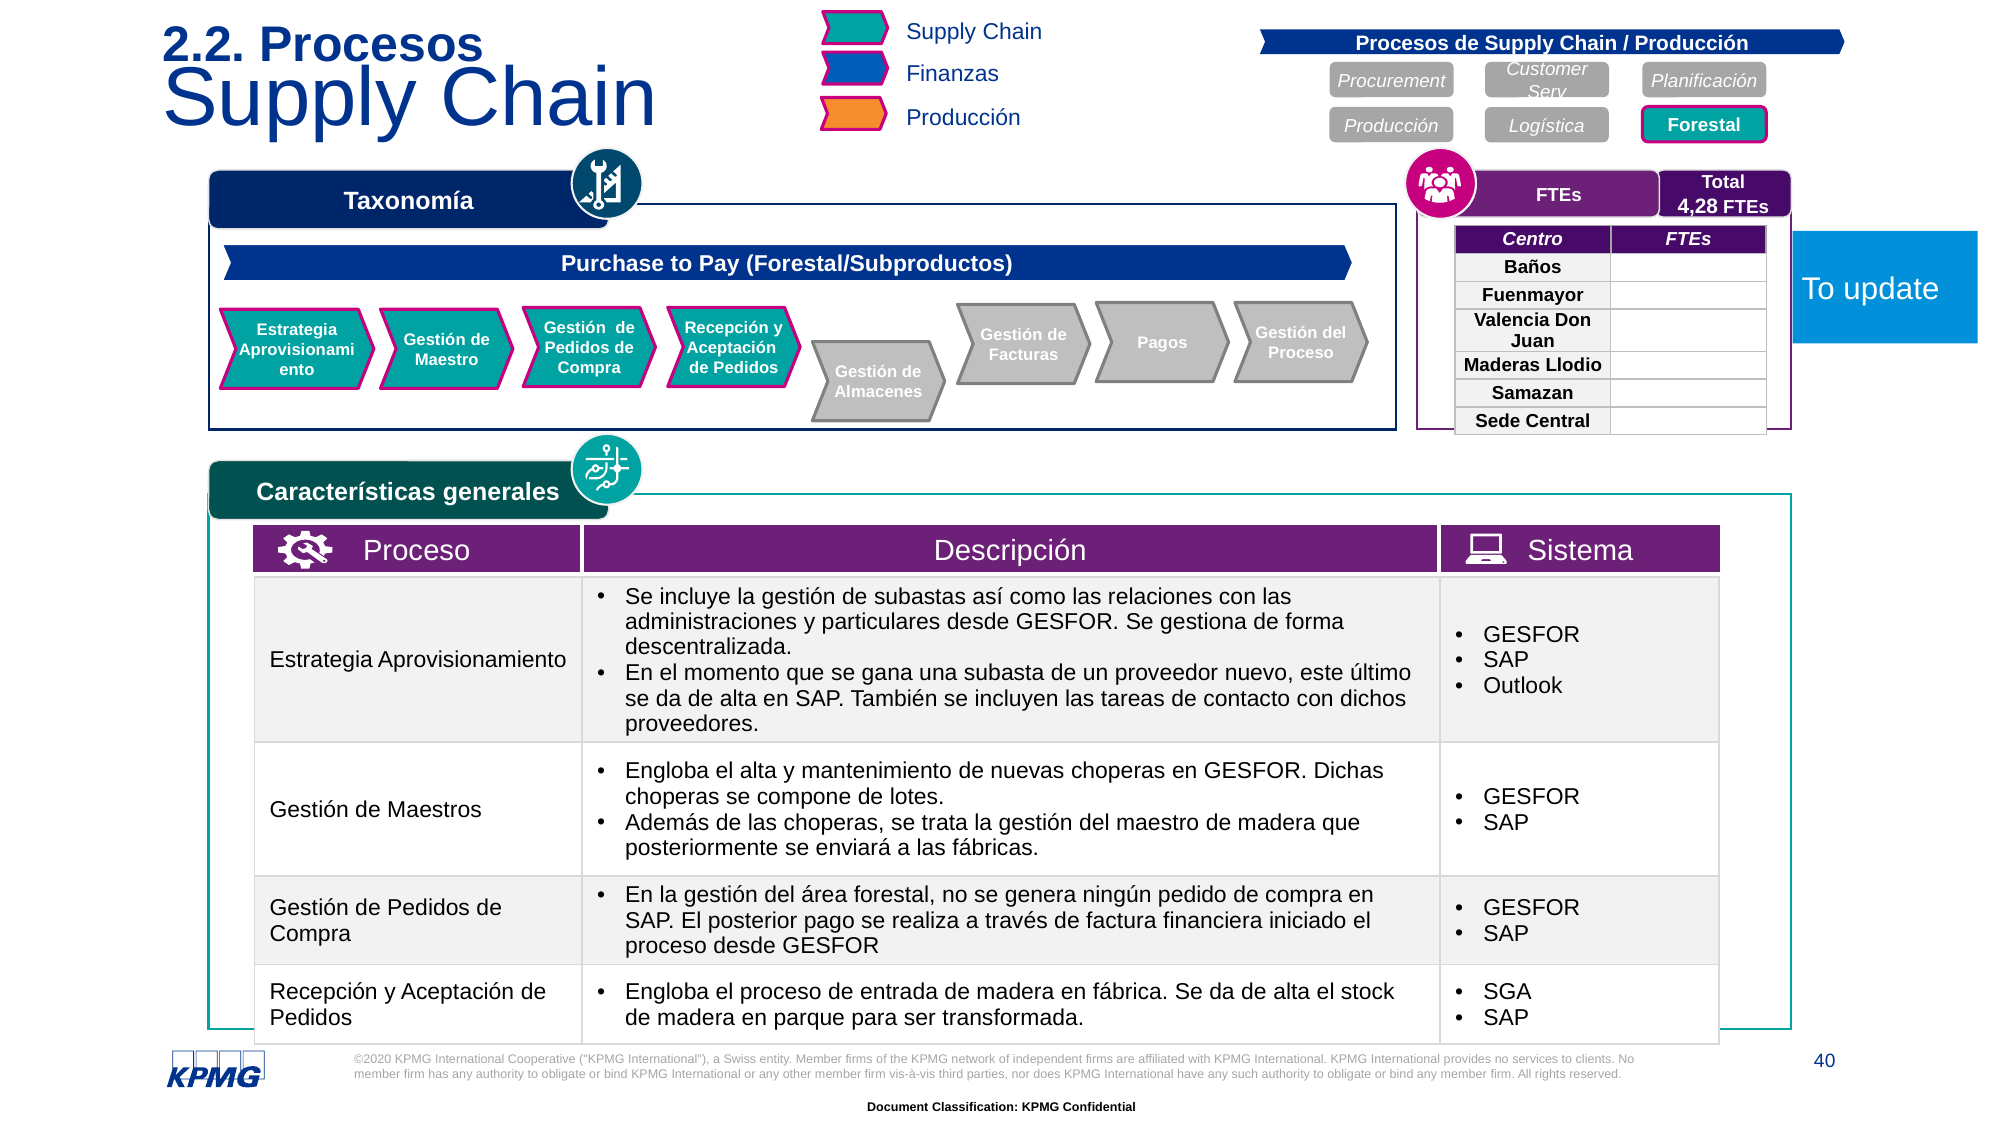

Supply Chain

Finanzas

Producción

# 2.2. Procesos Supply Chain
Procesos de Supply Chain / Producción
Procurement
Customer Serv
Planificación
Forestal
Producción
Logística

Taxonomía
FTEs
Total
4,28 FTEs

| Centro | FTEs |
| --- | --- |
| Baños |  |
| Fuenmayor |  |
| Valencia Don Juan |  |
| Maderas Llodio |  |
| Samazan |  |
| Sede Central |  |
To update
Purchase to Pay (Forestal/Subproductos)
Pagos
Gestión del Proceso
Gestión de Facturas
Recepción y Aceptación  de Pedidos
Gestión  de Pedidos de Compra
Estrategia Aprovisionamiento
Gestión de Maestro
Gestión de Almacenes

Características generales

Proceso
Descripción
Sistema

| Estrategia Aprovisionamiento | Se incluye la gestión de subastas así como las relaciones con las administraciones y particulares desde GESFOR. Se gestiona de forma descentralizada. En el momento que se gana una subasta de un proveedor nuevo, este último se da de alta en SAP. También se incluyen las tareas de contacto con dichos proveedores. | GESFOR SAP Outlook |
| --- | --- | --- |
| Gestión de Maestros | Engloba el alta y mantenimiento de nuevas choperas en GESFOR. Dichas choperas se compone de lotes. Además de las choperas, se trata la gestión del maestro de madera que posteriormente se enviará a las fábricas. | GESFOR SAP |
| Gestión de Pedidos de Compra | En la gestión del área forestal, no se genera ningún pedido de compra en SAP. El posterior pago se realiza a través de factura financiera iniciado el proceso desde GESFOR | GESFOR SAP |
| Recepción y Aceptación de Pedidos | Engloba el proceso de entrada de madera en fábrica. Se da de alta el stock de madera en parque para ser transformada. | SGA SAP |